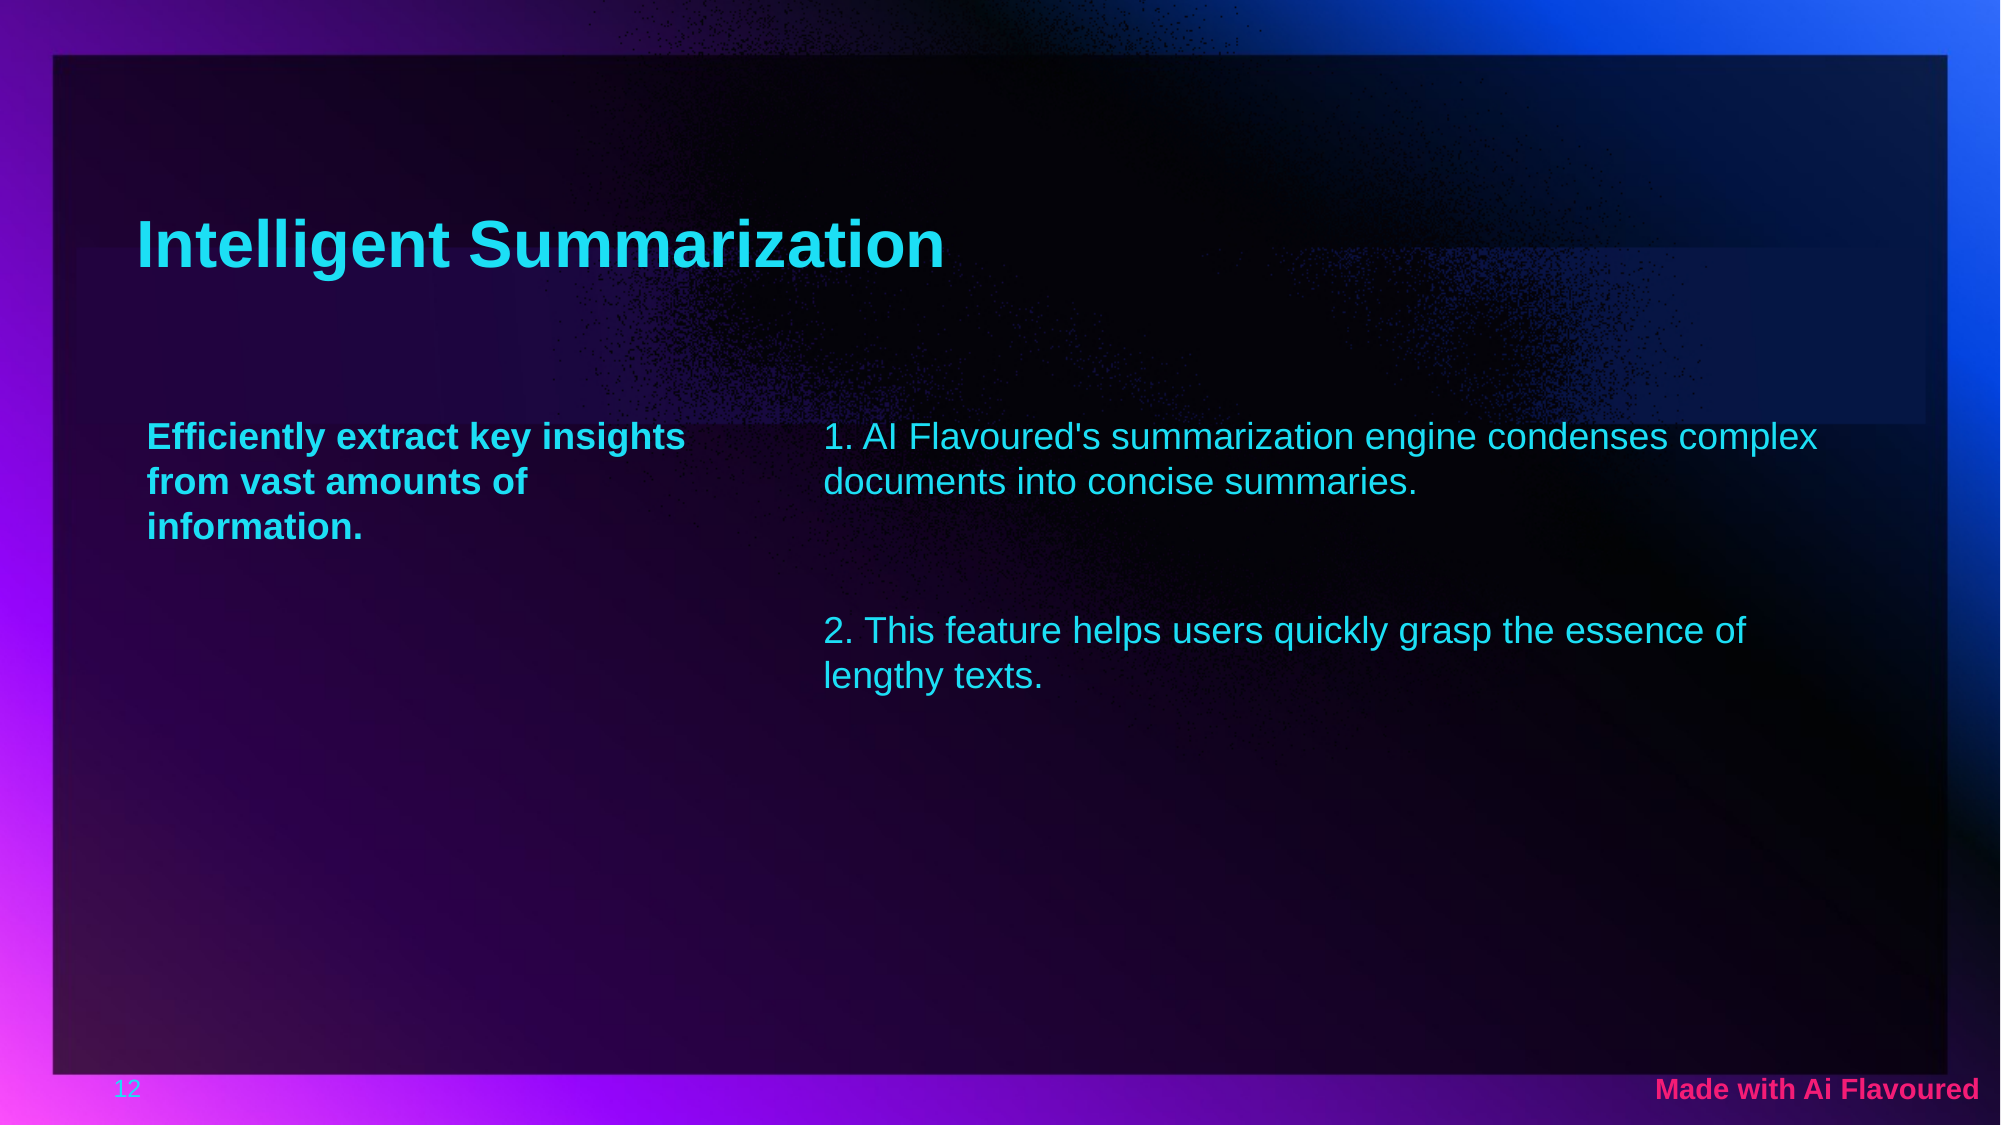

Intelligent Summarization
Efficiently extract key insights from vast amounts of information.
1. AI Flavoured's summarization engine condenses complex documents into concise summaries.

2. This feature helps users quickly grasp the essence of lengthy texts.

12